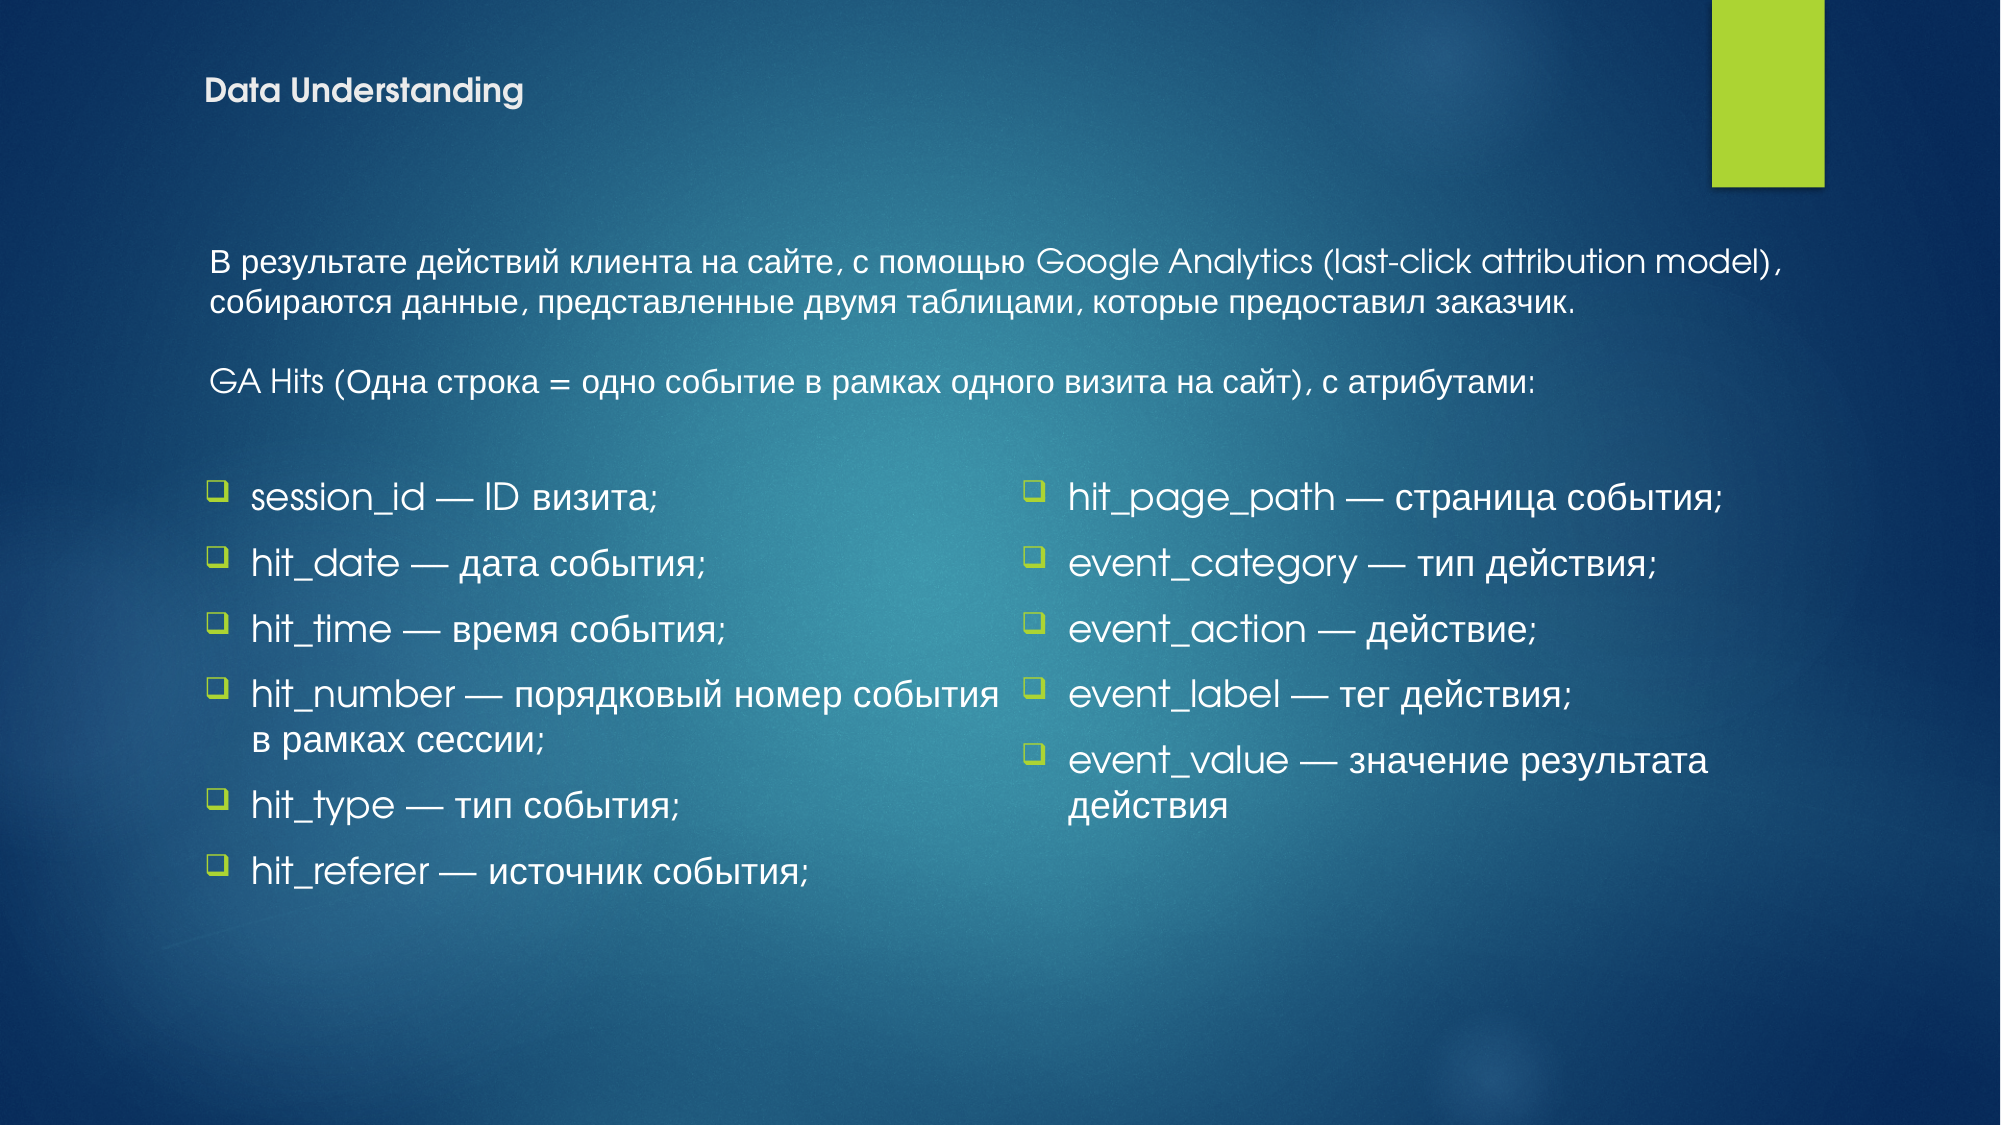

# Data Understanding
В результате действий клиента на сайте, с помощью Google Analytics (last-click attribution model), собираются данные, представленные двумя таблицами, которые предоставил заказчик.

GA Hits (Одна строка = одно событие в рамках одного визита на сайт), с атрибутами:
session_id — ID визита;
hit_date — дата события;
hit_time — время события;
hit_number — порядковый номер события в рамках сессии;
hit_type — тип события;
hit_referer — источник события;
hit_page_path — страница события;
event_category — тип действия;
event_action — действие;
event_label — тег действия;
event_value — значение результата действия